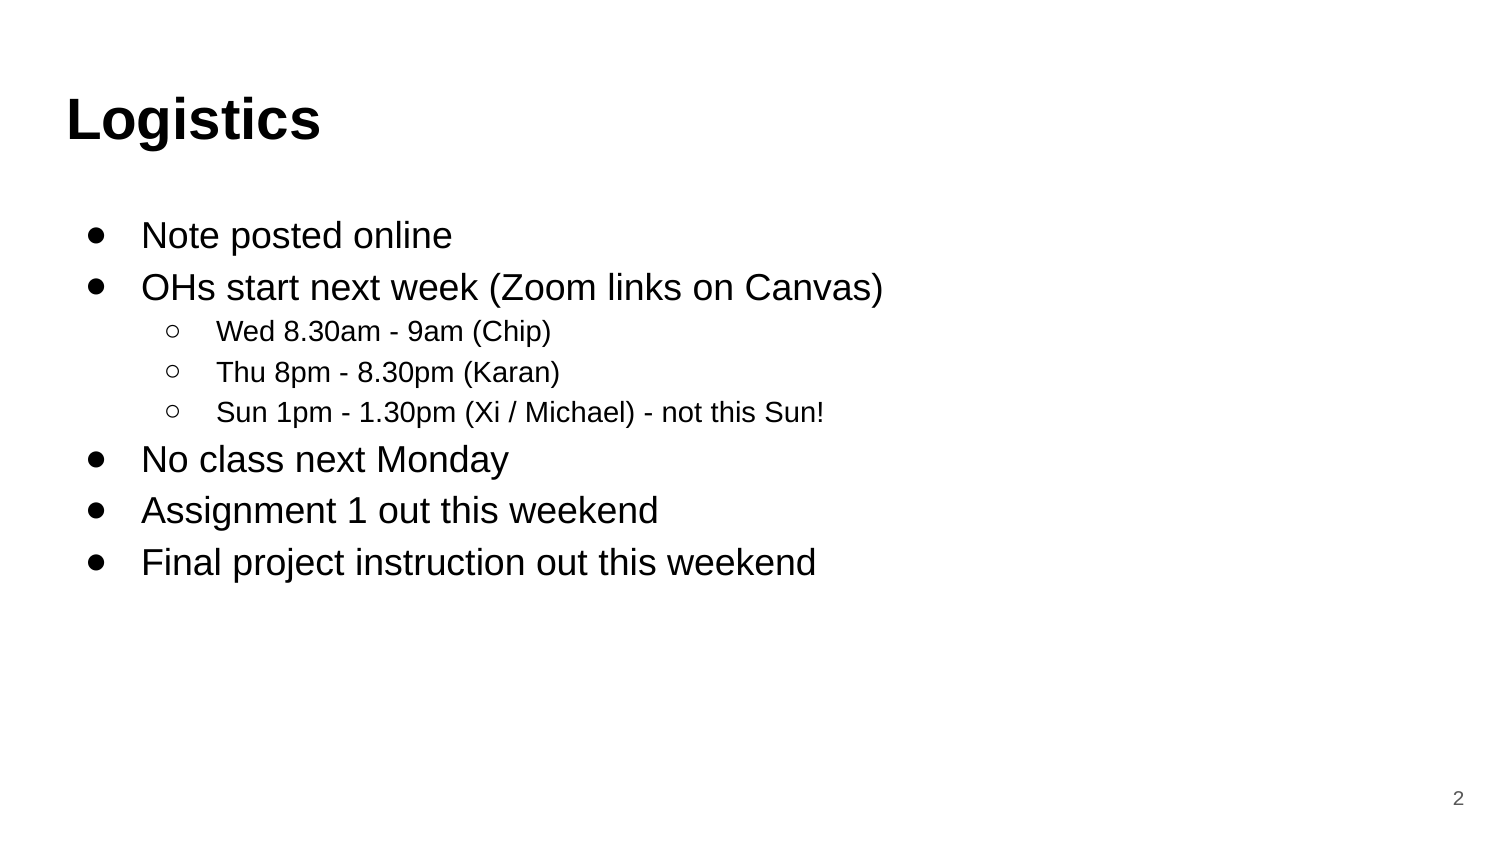

# Logistics
Note posted online
OHs start next week (Zoom links on Canvas)
Wed 8.30am - 9am (Chip)
Thu 8pm - 8.30pm (Karan)
Sun 1pm - 1.30pm (Xi / Michael) - not this Sun!
No class next Monday
Assignment 1 out this weekend
Final project instruction out this weekend
2